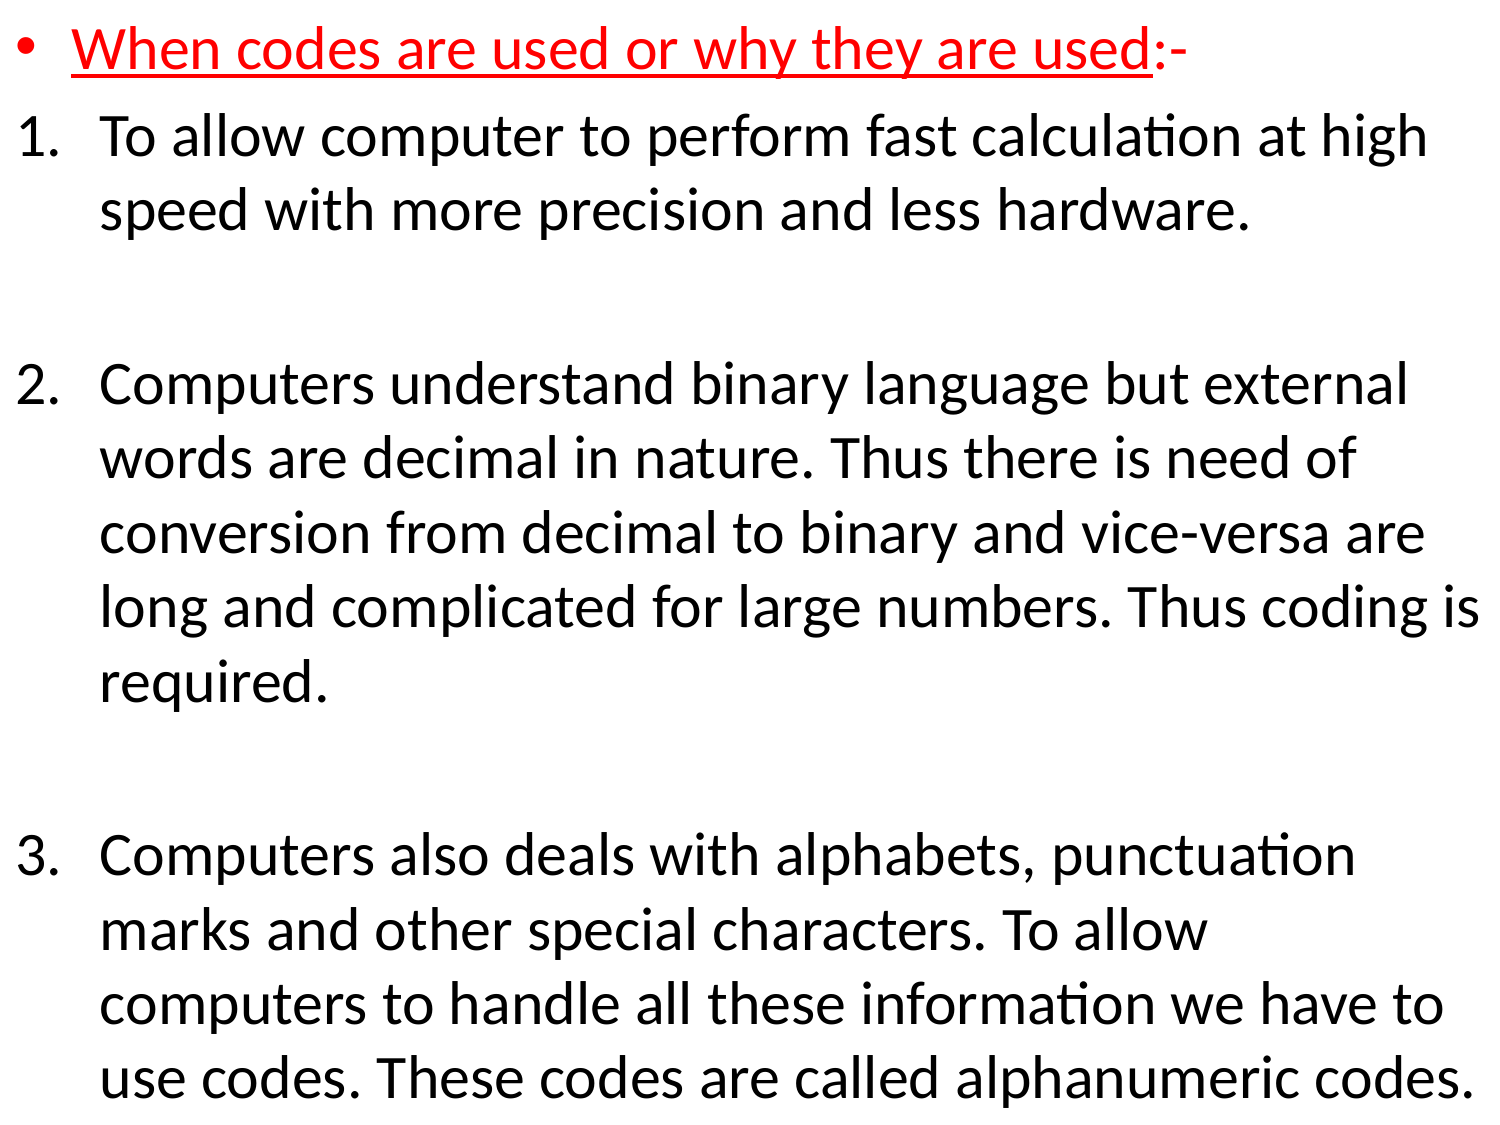

When codes are used or why they are used:-
To allow computer to perform fast calculation at high speed with more precision and less hardware.

Computers understand binary language but external words are decimal in nature. Thus there is need of conversion from decimal to binary and vice-versa are long and complicated for large numbers. Thus coding is required.

Computers also deals with alphabets, punctuation marks and other special characters. To allow computers to handle all these information we have to use codes. These codes are called alphanumeric codes.